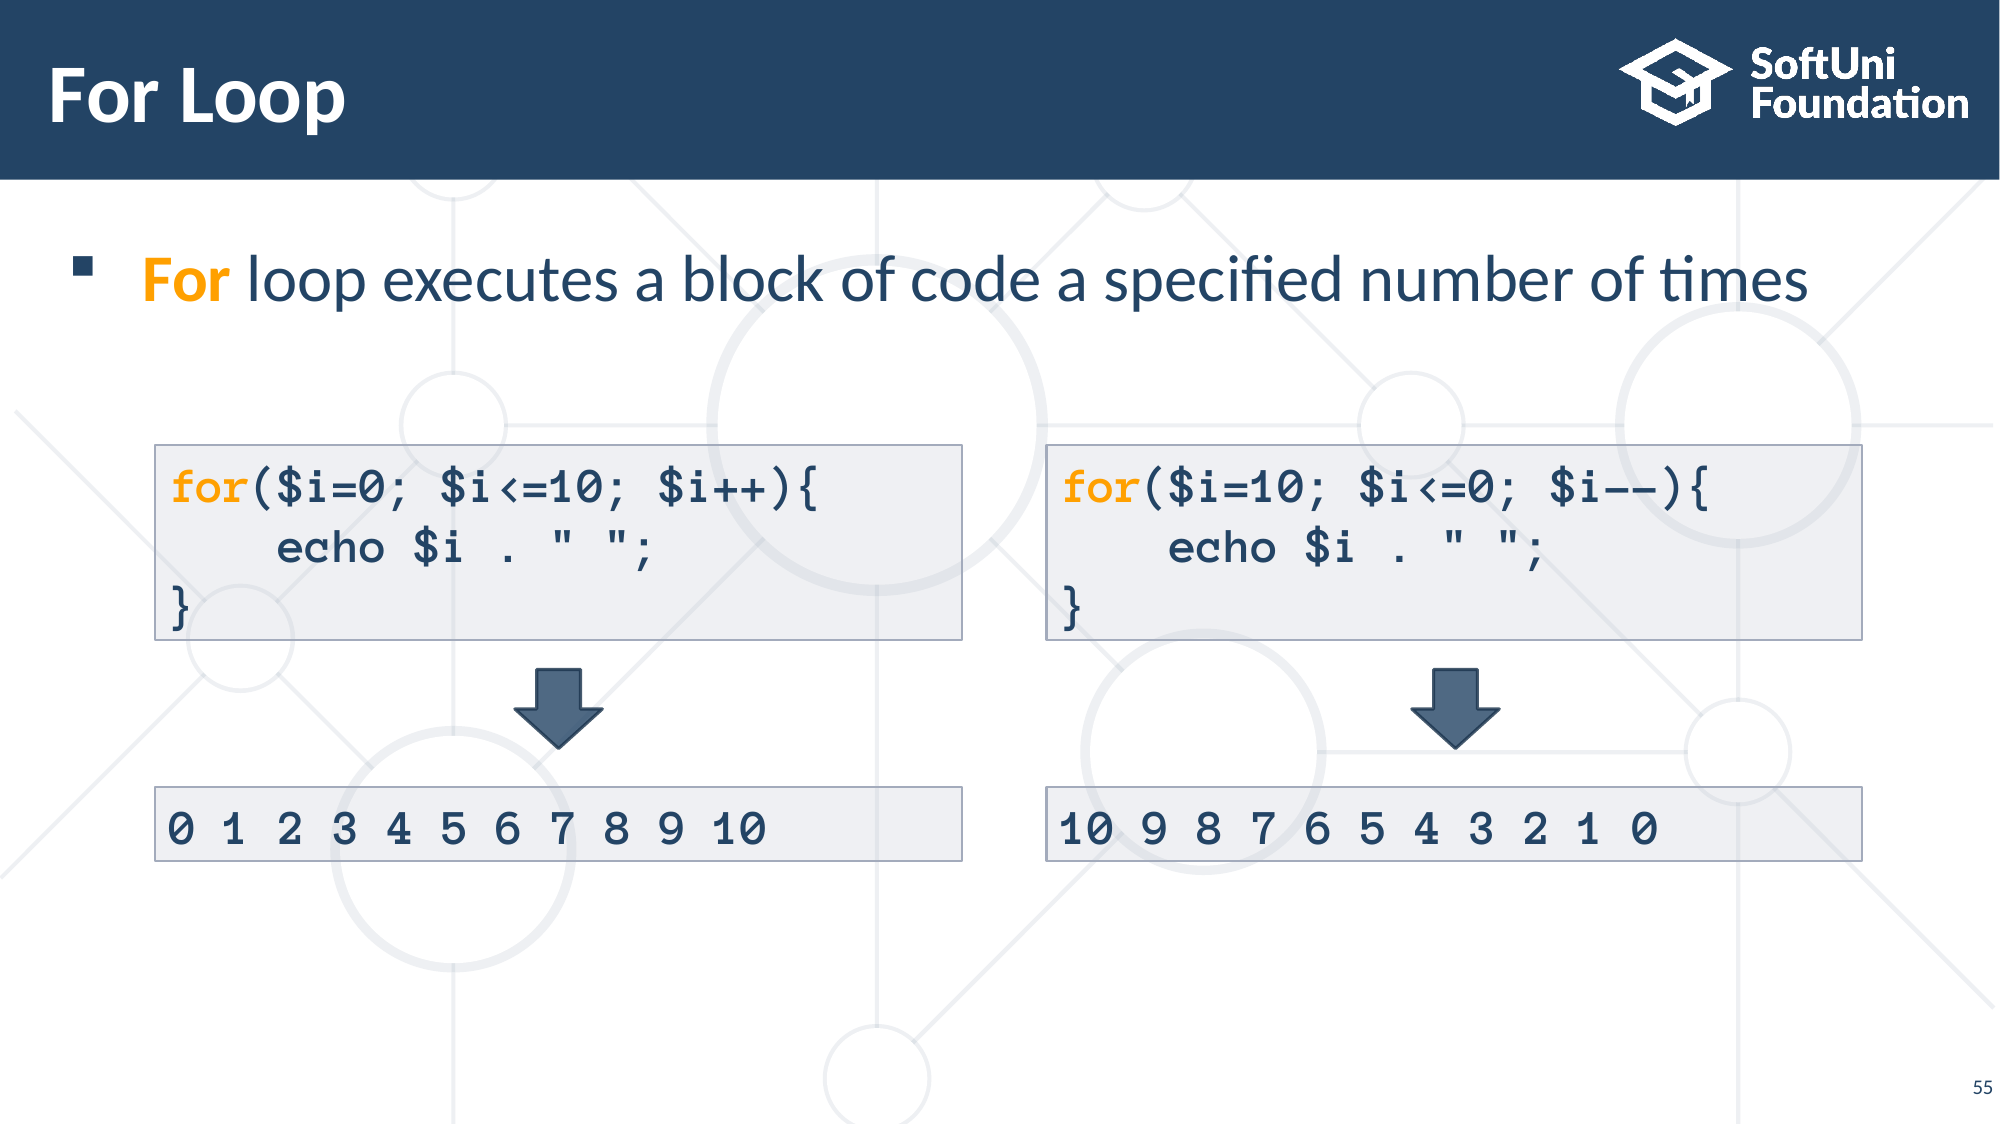

# For Loop
For loop executes a block of code a specified number of times

for($i=0; $i<=10; $i++){
    echo $i . " ";
}
for($i=10; $i<=0; $i--){
    echo $i . " ";
}

0 1 2 3 4 5 6 7 8 9 10
10 9 8 7 6 5 4 3 2 1 0
55